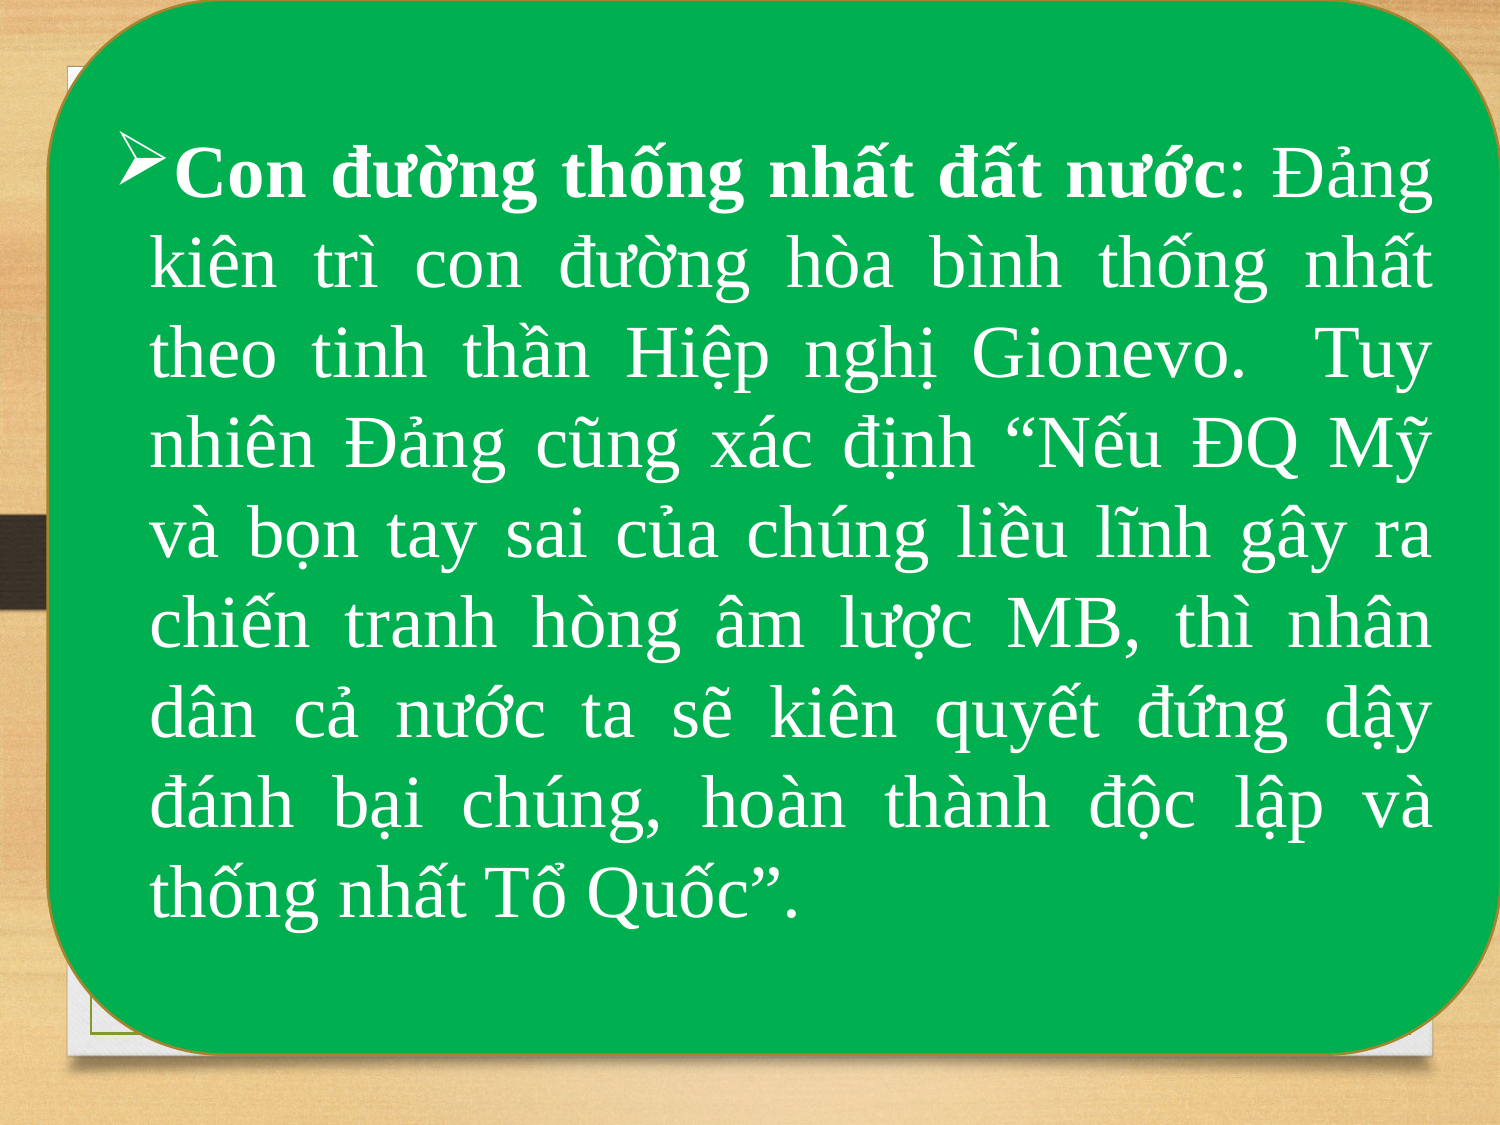

Con đường thống nhất đất nước: Đảng kiên trì con đường hòa bình thống nhất theo tinh thần Hiệp nghị Gionevo.  Tuy nhiên Đảng cũng xác định “Nếu ĐQ Mỹ và bọn tay sai của chúng liều lĩnh gây ra chiến tranh hòng âm lược MB, thì nhân dân cả nước ta sẽ kiên quyết đứng dậy đánh bại chúng, hoàn thành độc lập và thống nhất Tổ Quốc”.